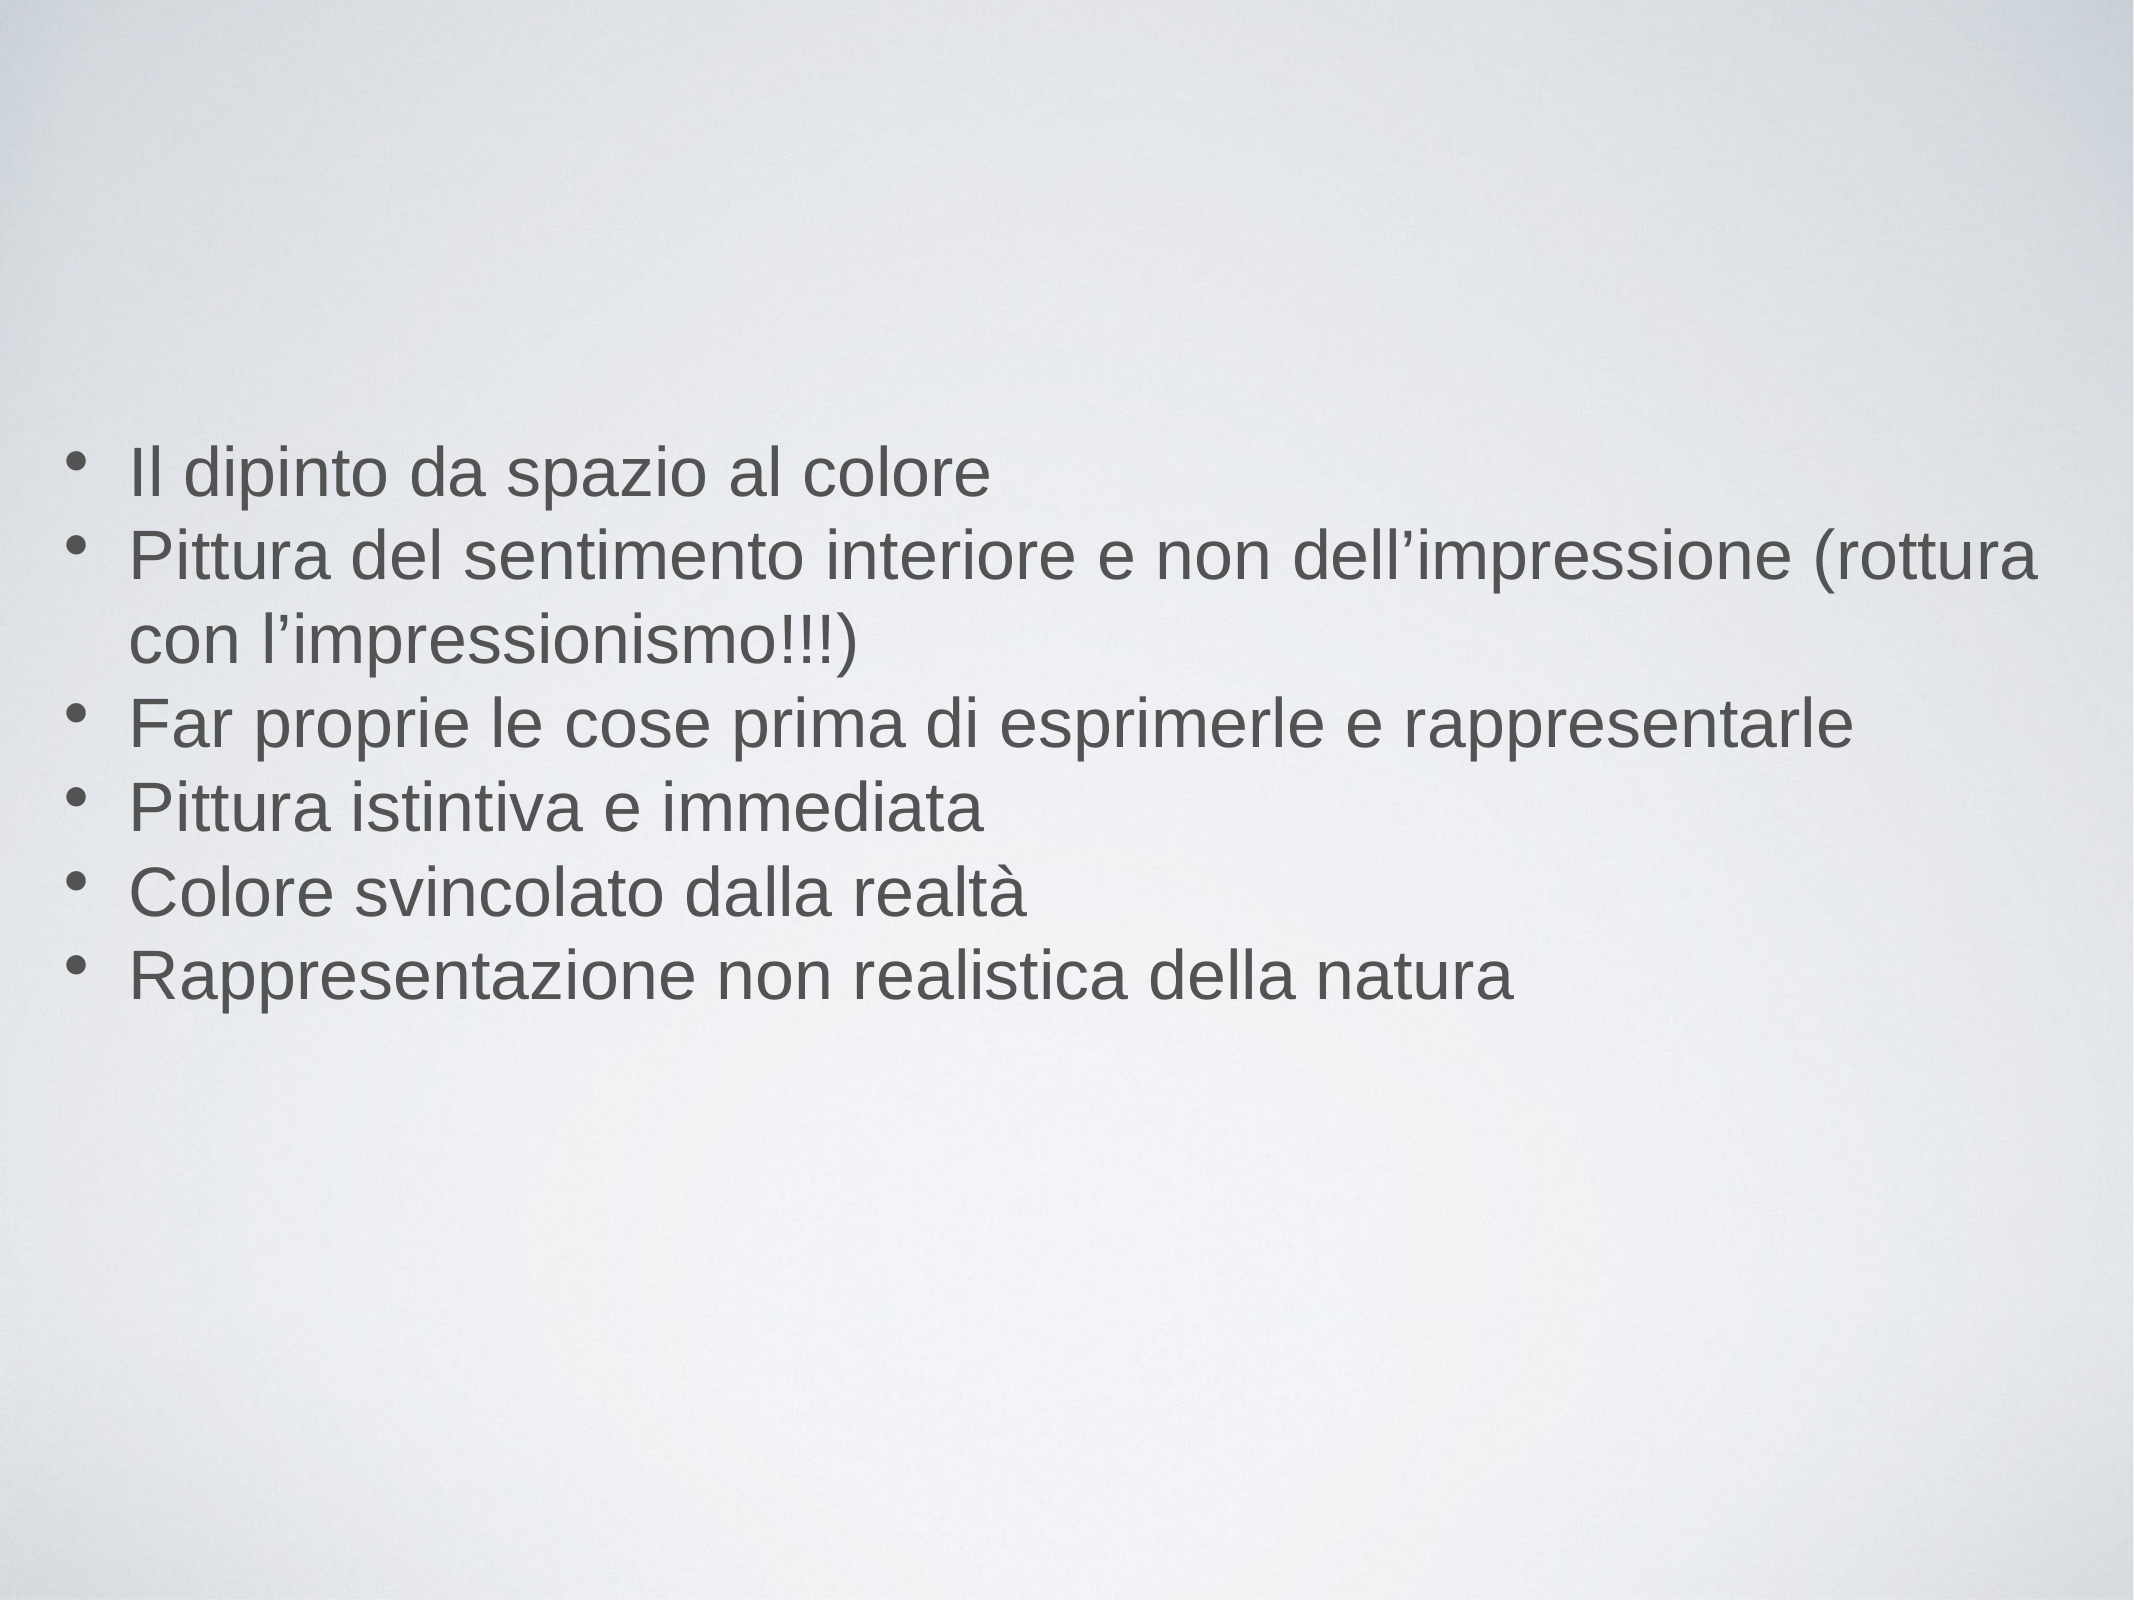

Il dipinto da spazio al colore
Pittura del sentimento interiore e non dell’impressione (rottura con l’impressionismo!!!)
Far proprie le cose prima di esprimerle e rappresentarle
Pittura istintiva e immediata
Colore svincolato dalla realtà
Rappresentazione non realistica della natura